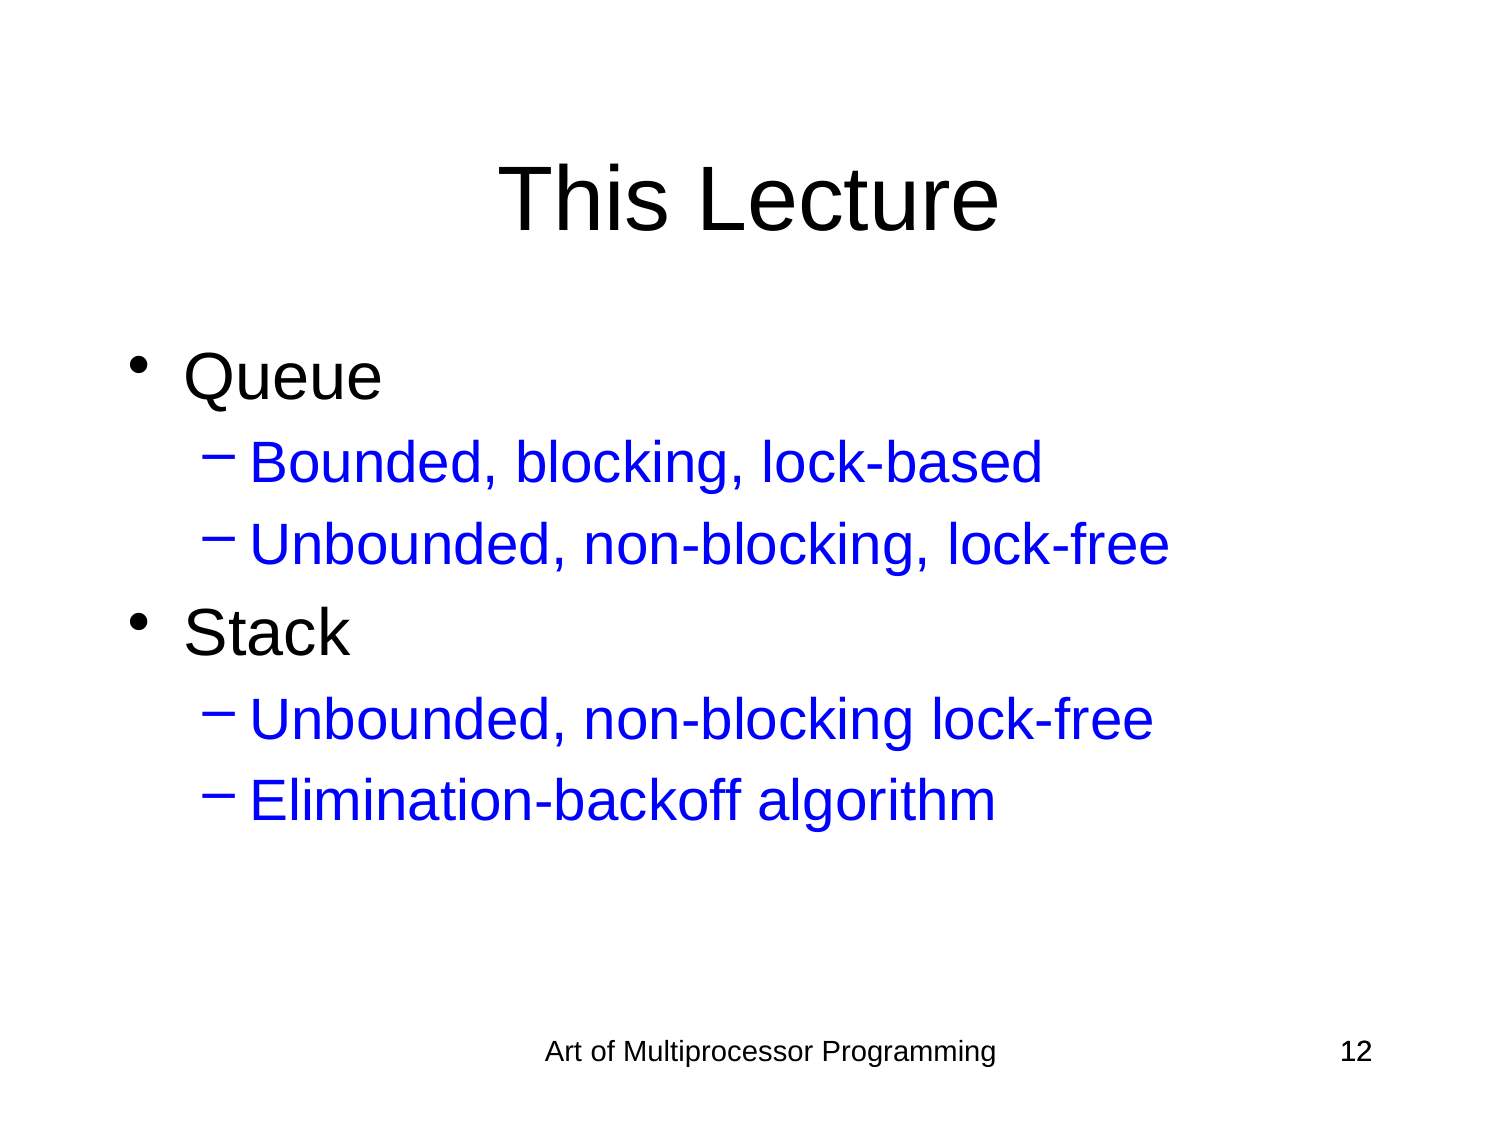

This Lecture
Queue
Bounded, blocking, lock-based
Unbounded, non-blocking, lock-free
Stack
Unbounded, non-blocking lock-free
Elimination-backoff algorithm
Art of Multiprocessor Programming
12
12